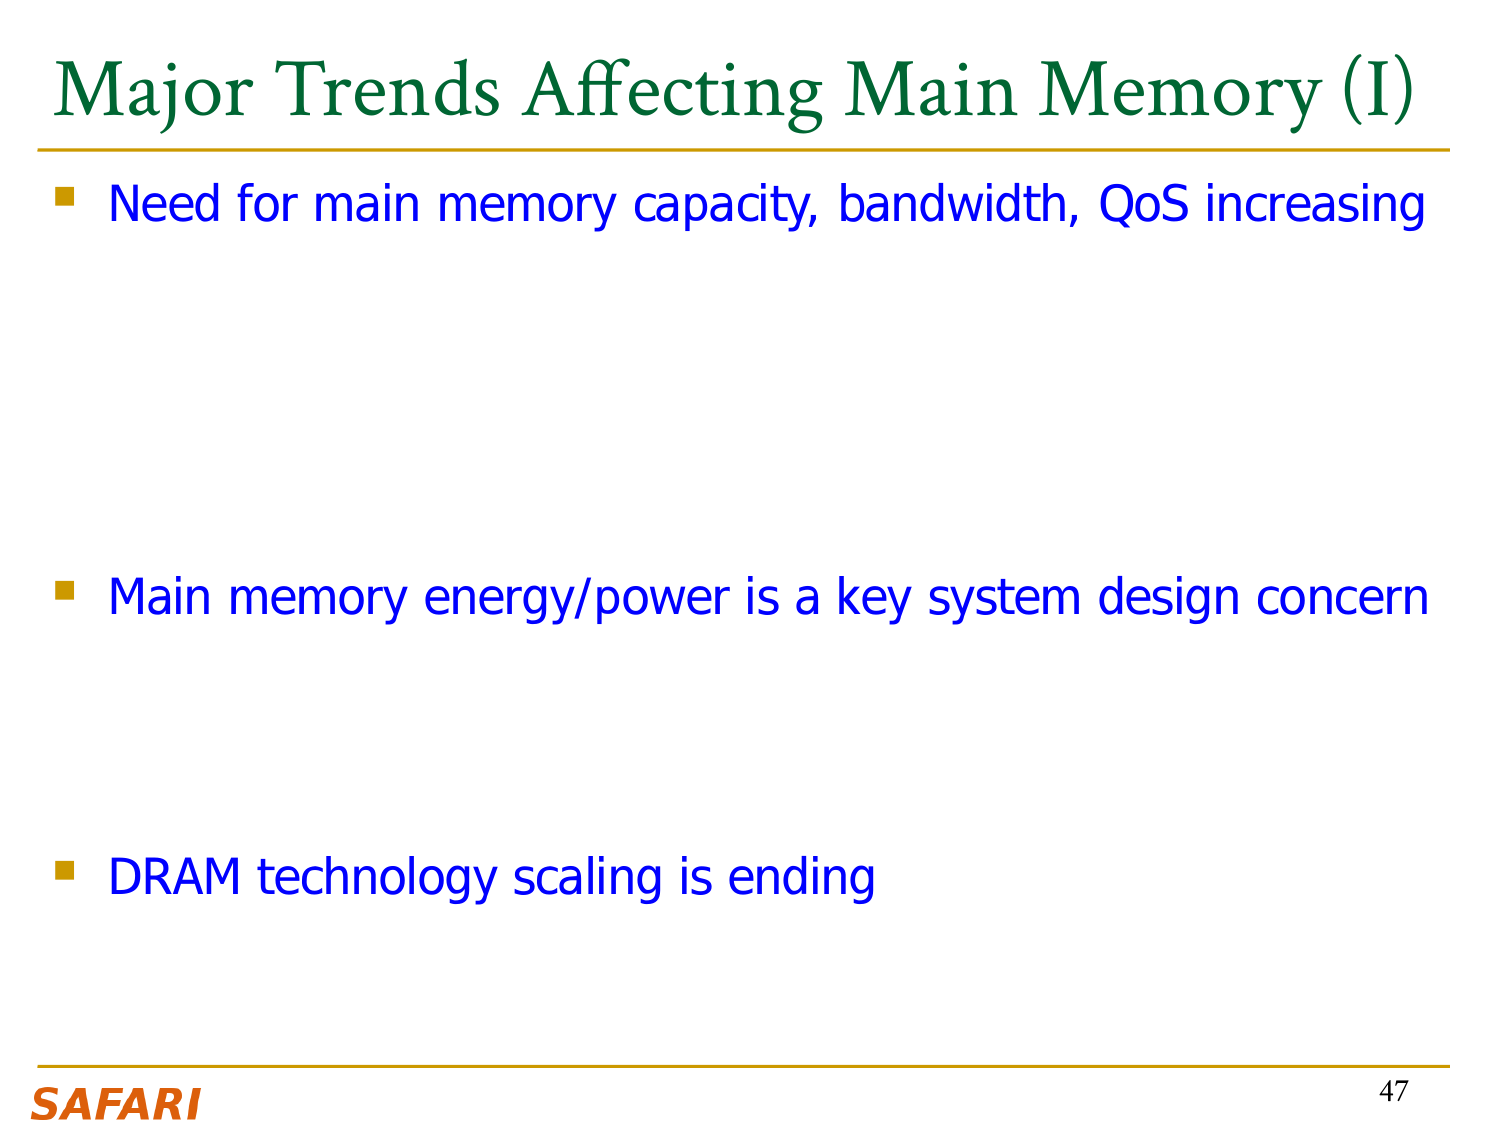

# Major Trends Affecting Main Memory (I)
Need for main memory capacity, bandwidth, QoS increasing

Main memory energy/power is a key system design concern

DRAM technology scaling is ending

47